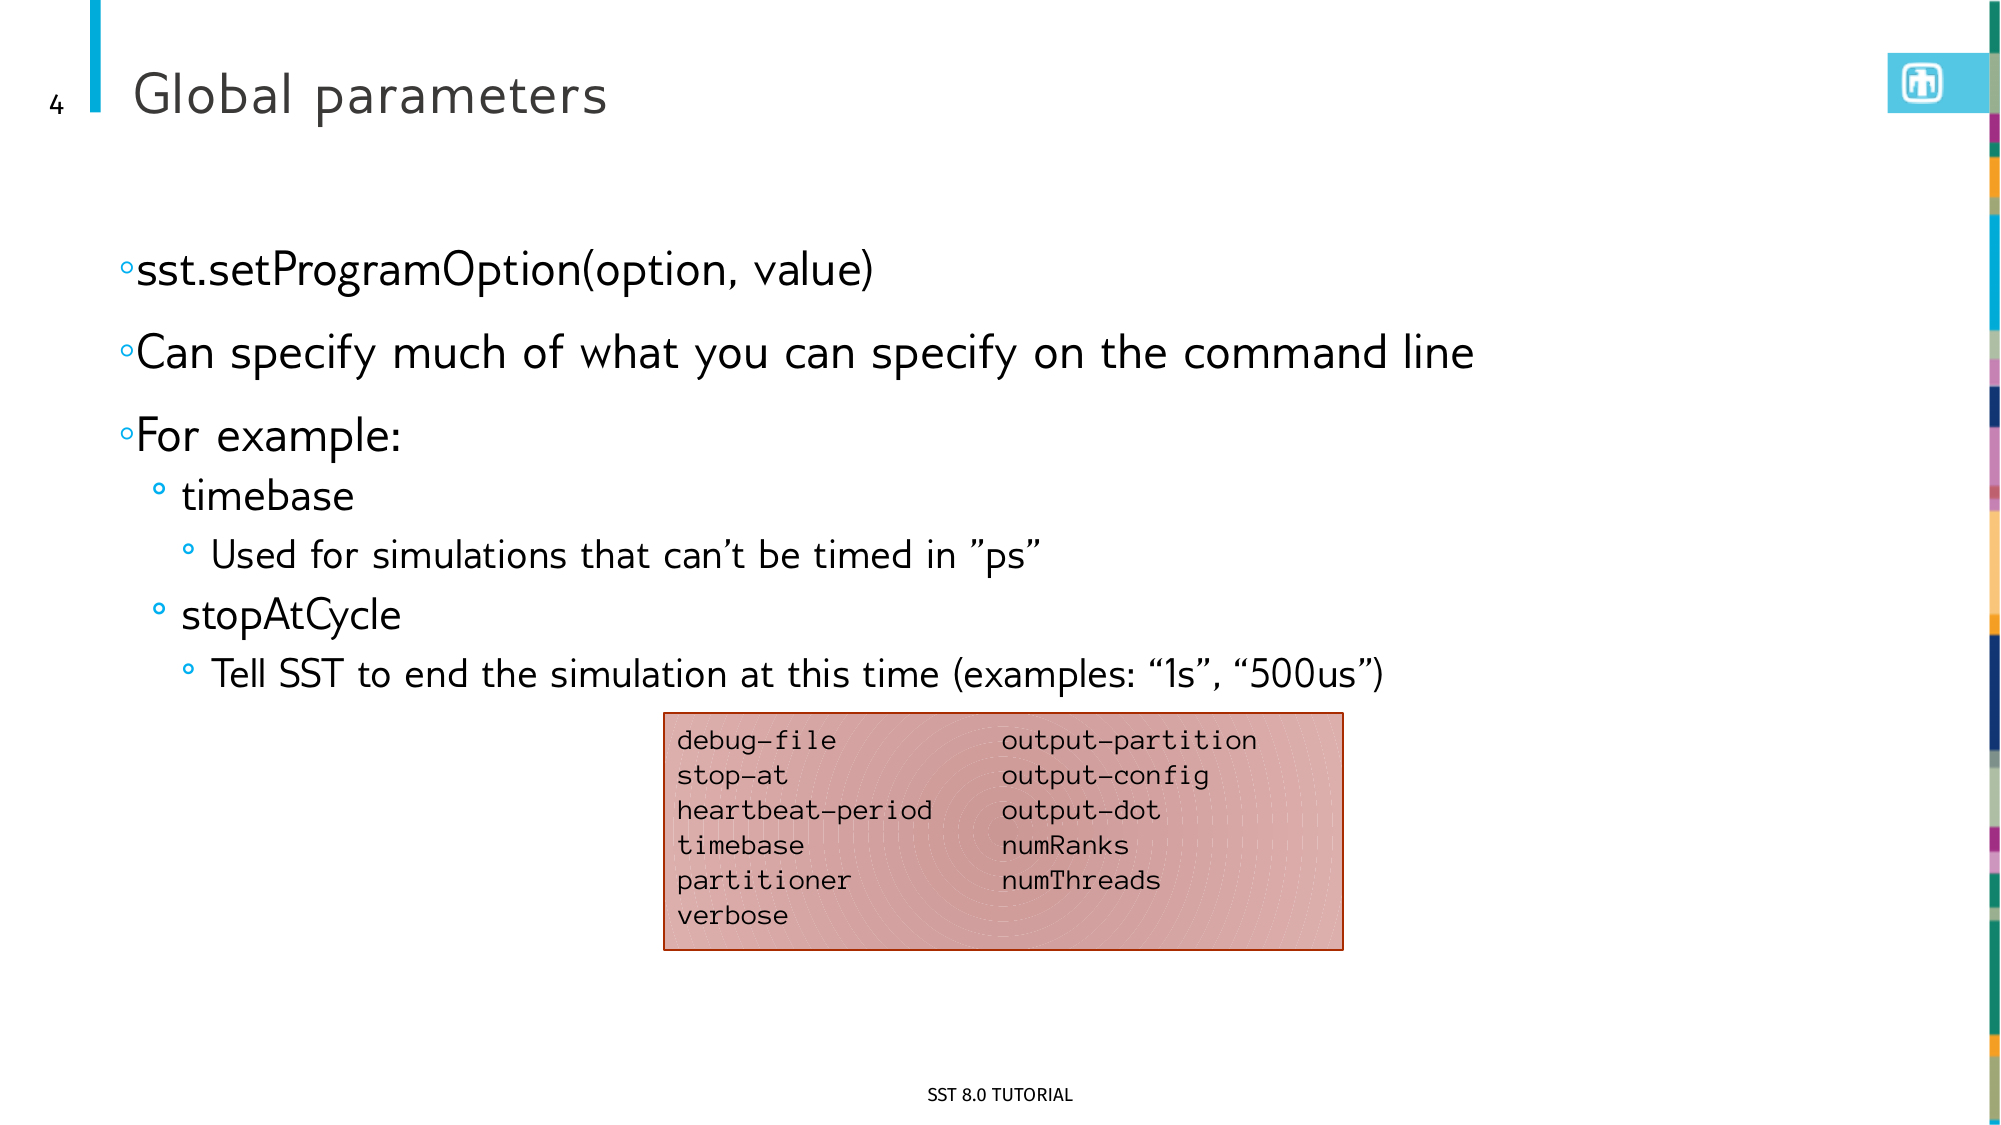

# Global parameters
4
sst.setProgramOption(option, value)
Can specify much of what you can specify on the command line
For example:
timebase
Used for simulations that can’t be timed in ”ps”
stopAtCycle
Tell SST to end the simulation at this time (examples: “1s”, “500us”)

debug-file
stop-at
heartbeat-period
timebase
partitioner
verbose
output-partition
output-config
output-dot
numRanks
numThreads
SST 8.0 Tutorial